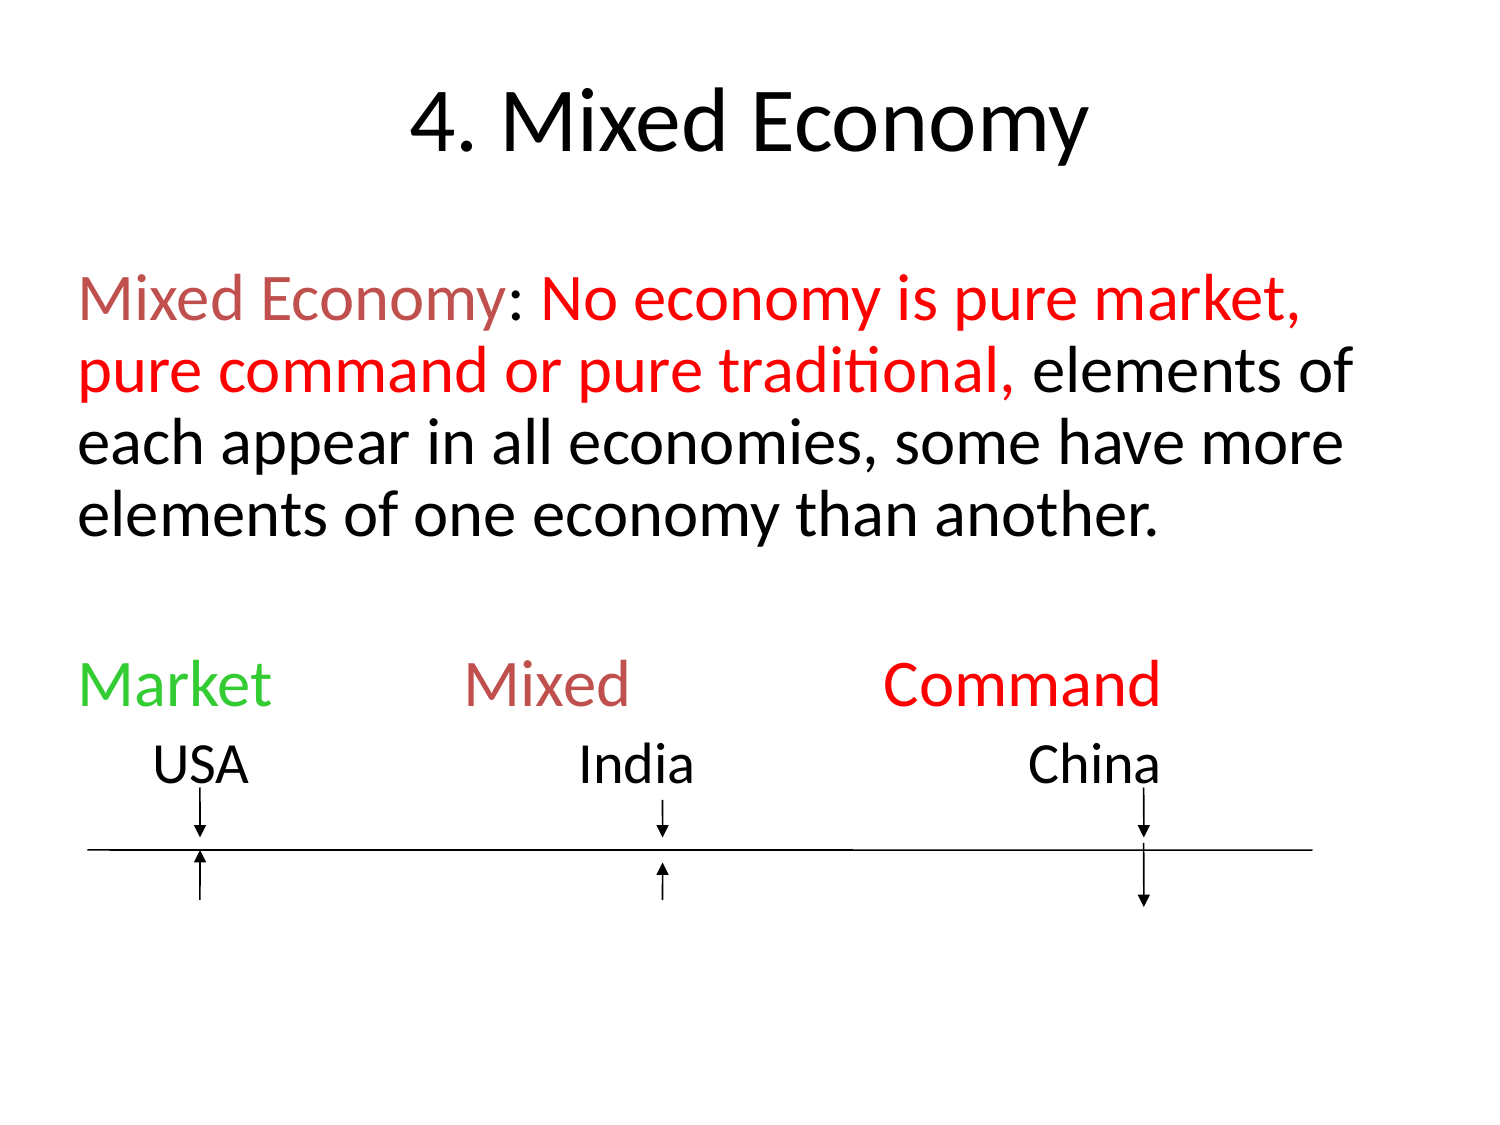

# 4. Mixed Economy
Mixed Economy: No economy is pure market, pure command or pure traditional, elements of each appear in all economies, some have more elements of one economy than another.

Market		  Mixed		Command
USA		      India		      China